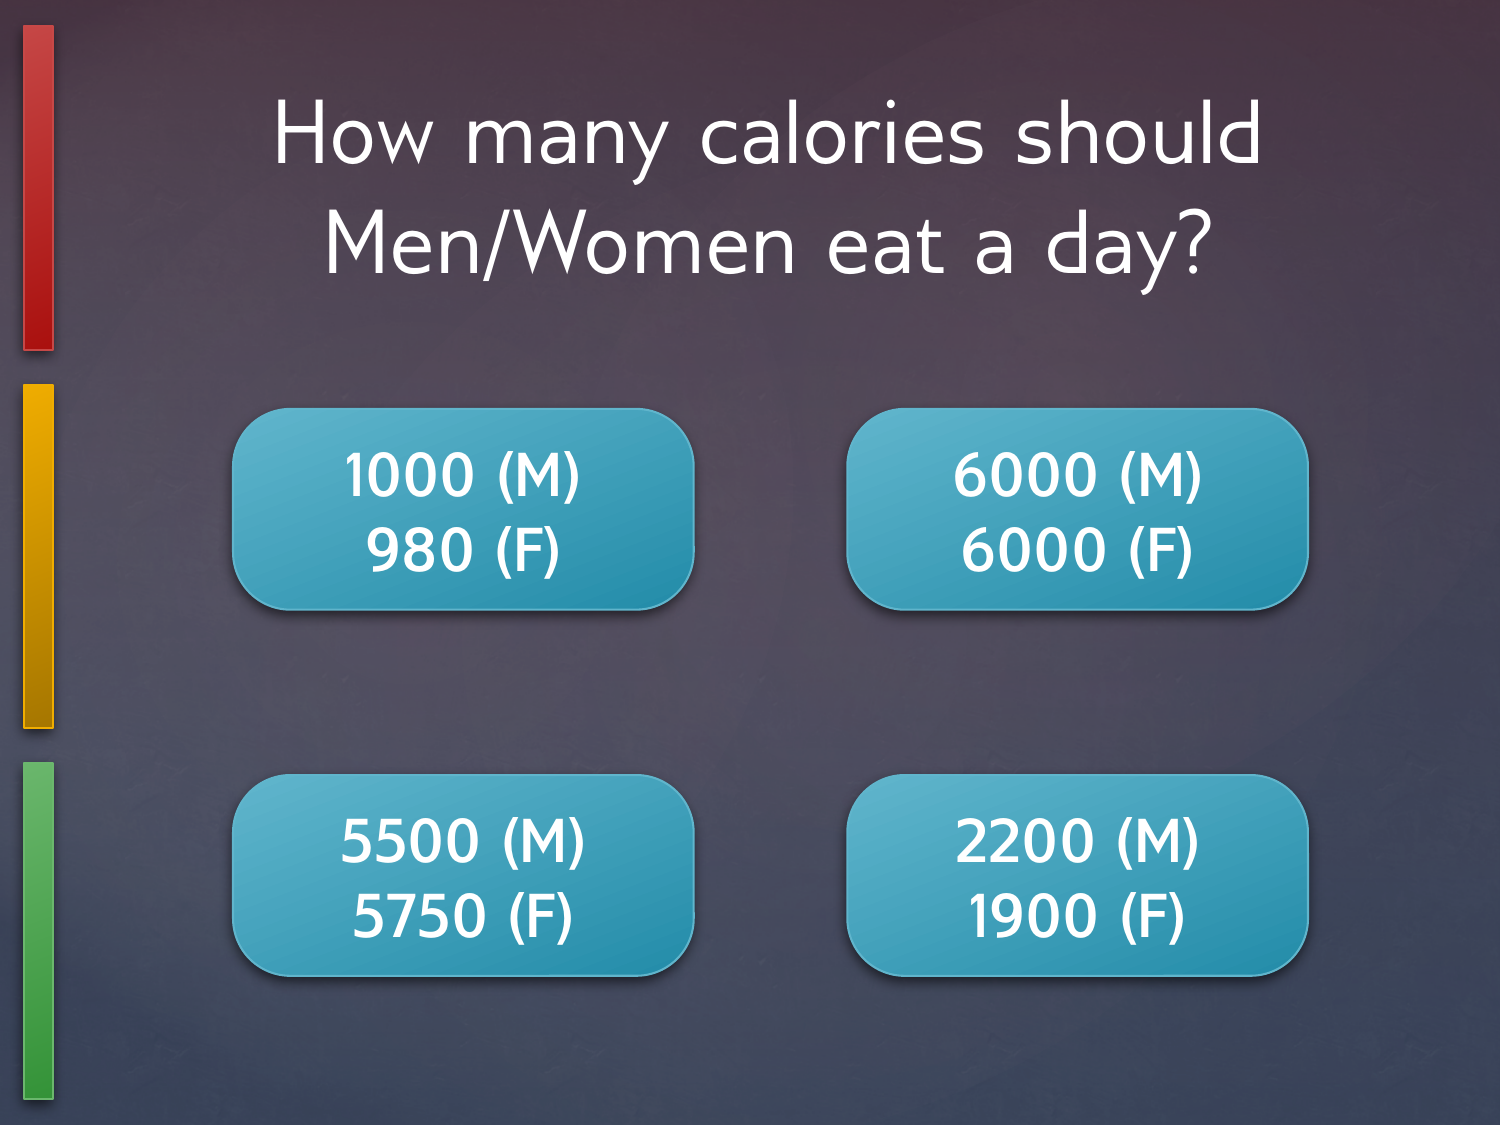

# How many calories should Men/Women eat a day?

1000 (M)
980 (F)
6000 (M)
6000 (F)

5500 (M)
5750 (F)
2200 (M)
1900 (F)